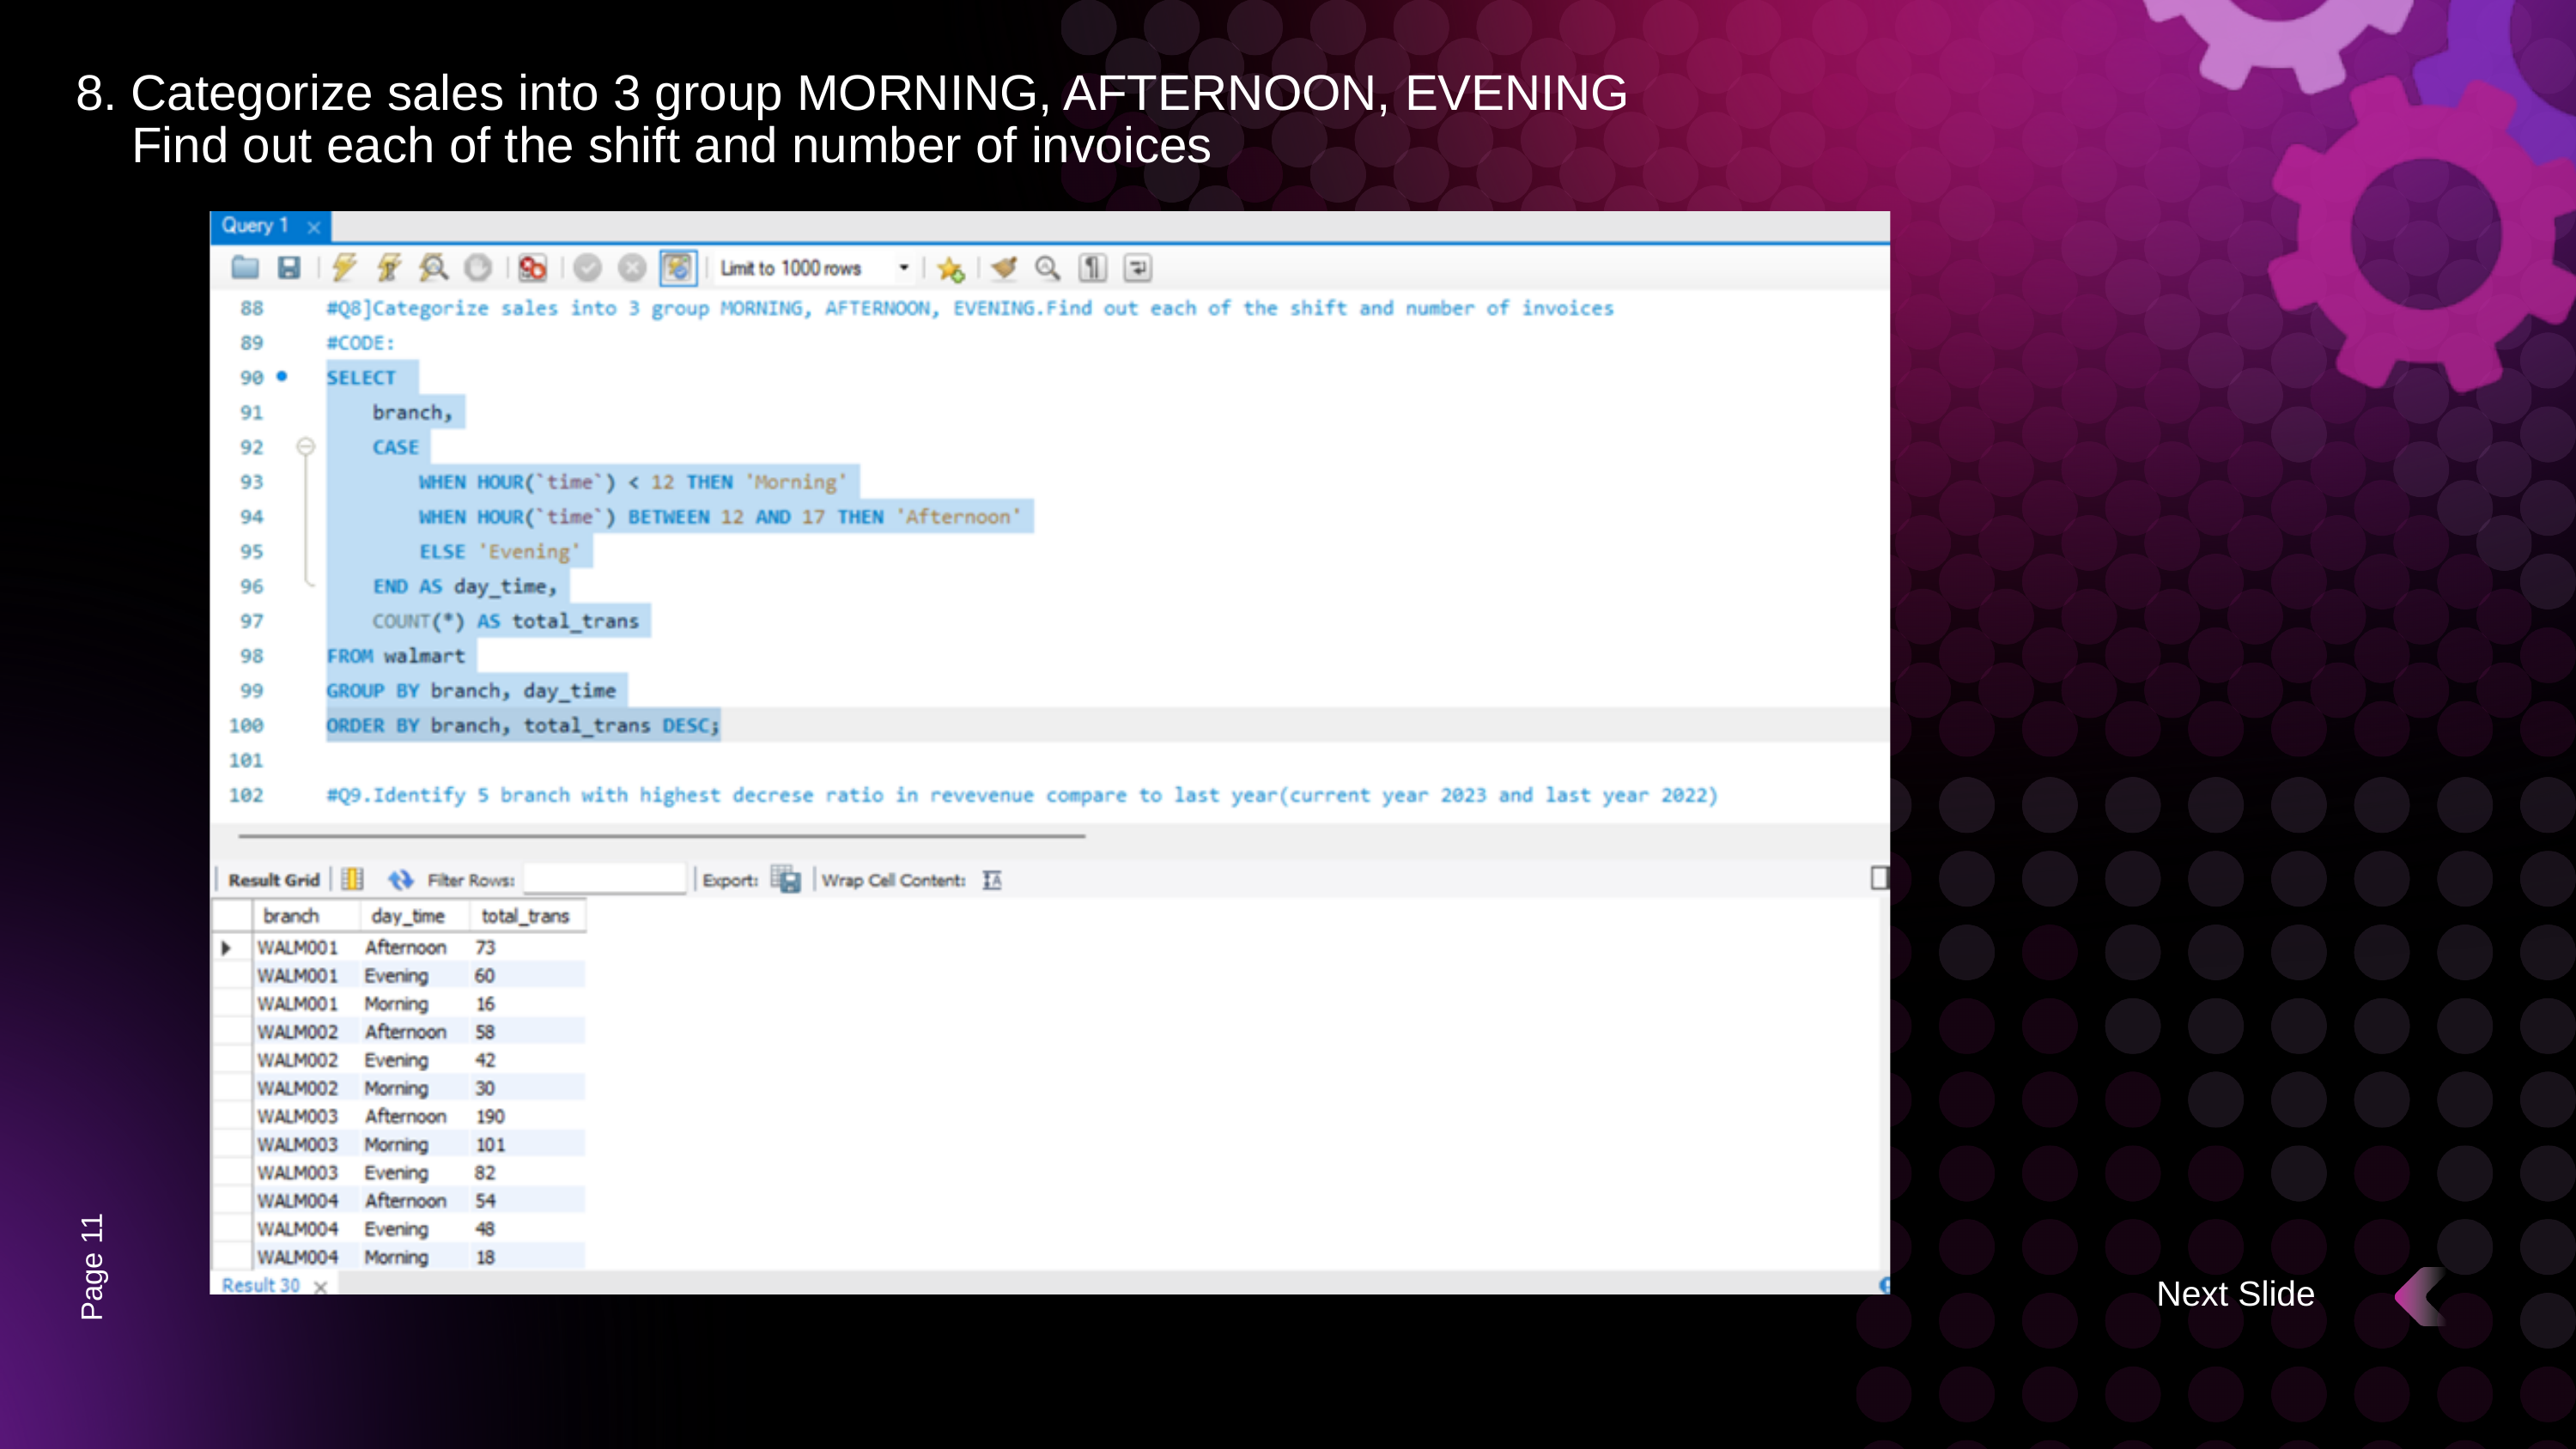

8. Categorize sales into 3 group MORNING, AFTERNOON, EVENING
    Find out each of the shift and number of invoices

Page 11

Next Slide